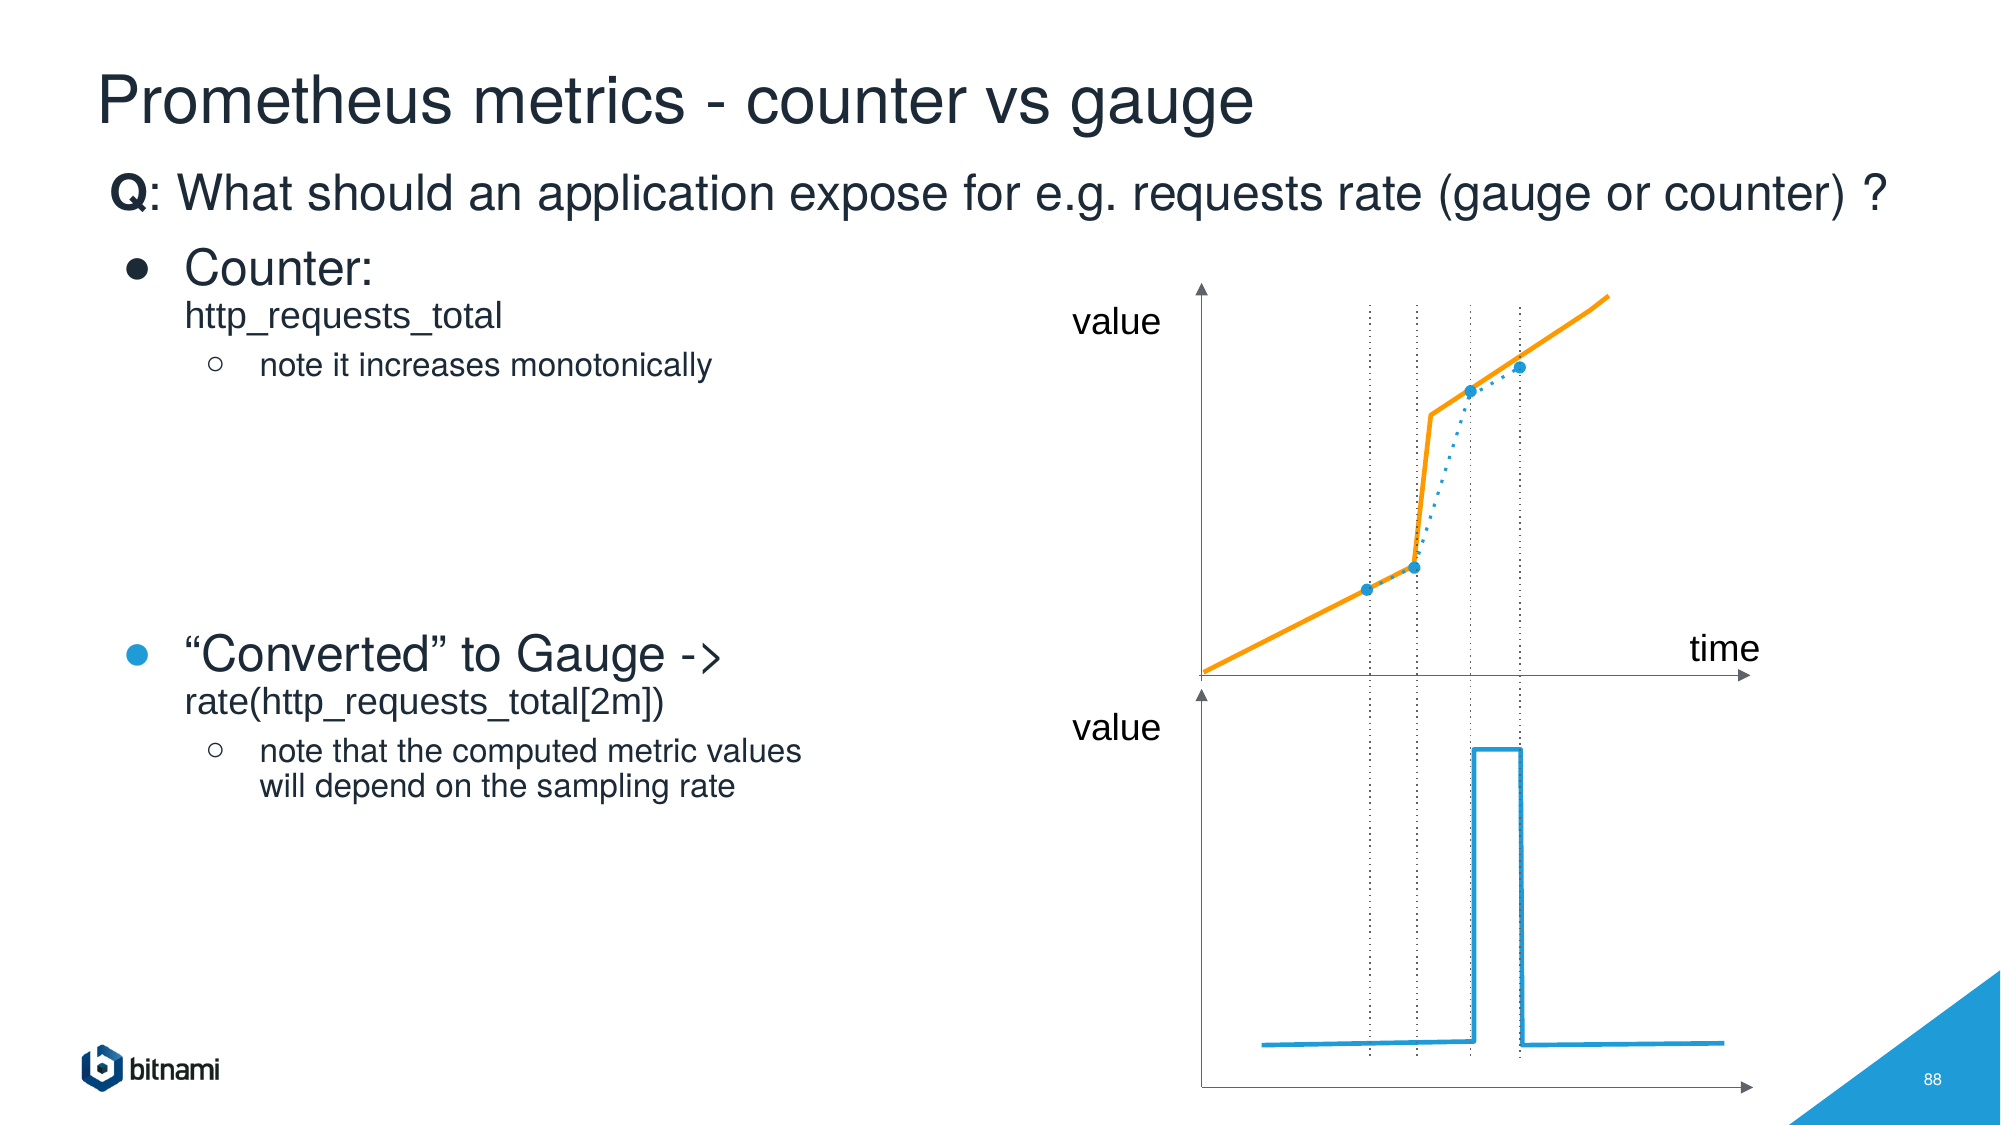

# Prometheus metrics - counter vs gauge
Q: What should an application expose for e.g. requests rate (gauge or counter) ?
Counter:
http_requests_total
note it increases monotonically

“Converted” to Gauge ->
rate(http_requests_total[2m])
note that the computed metric values
will depend on the sampling rate
value

time
value

88